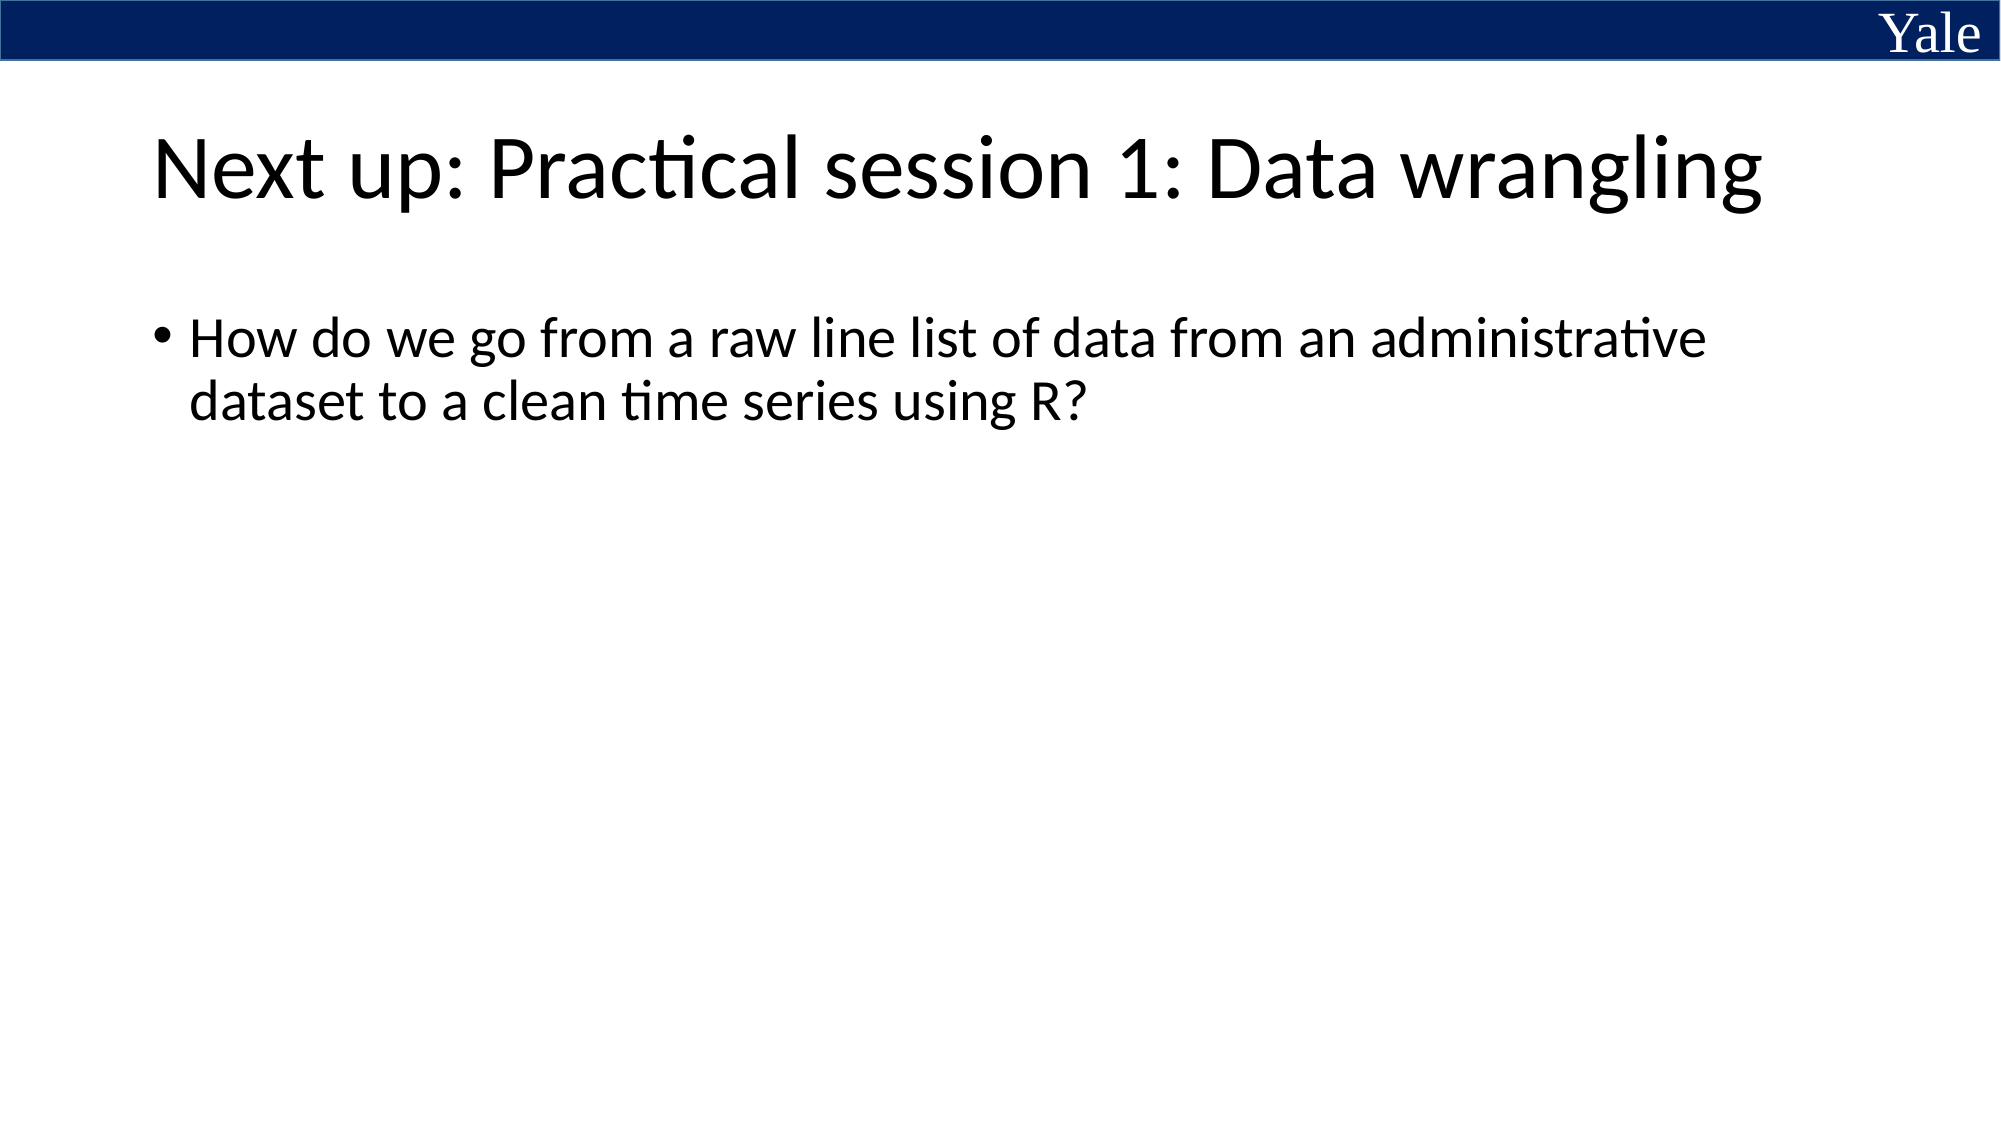

# Next up: Practical session 1: Data wrangling
How do we go from a raw line list of data from an administrative dataset to a clean time series using R?